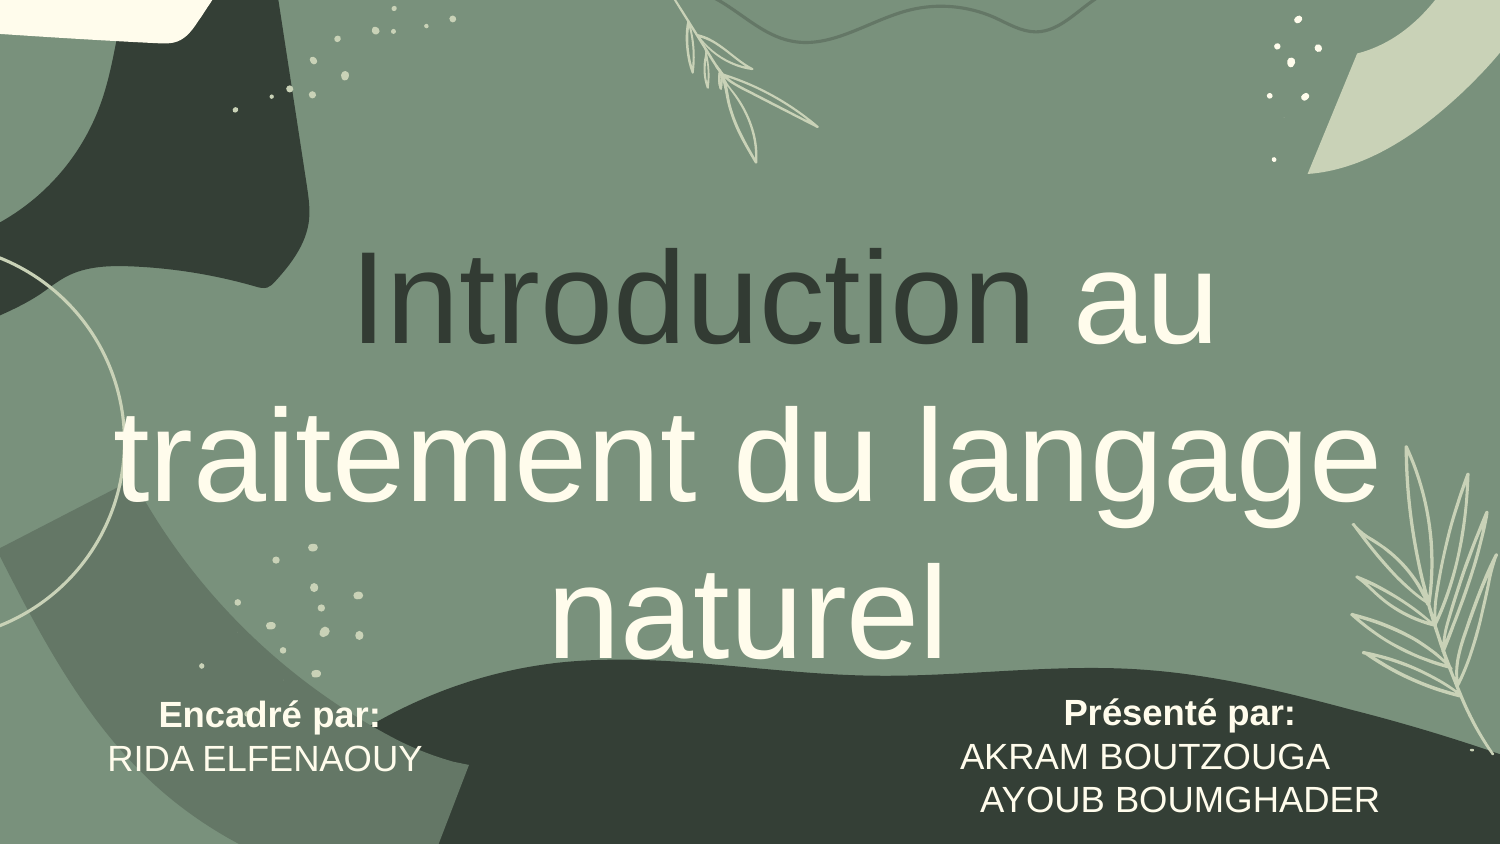

# Introduction au traitement du langage naturel
Présenté par:
AKRAM BOUTZOUGA
AYOUB BOUMGHADER
Encadré par:
RIDA ELFENAOUY